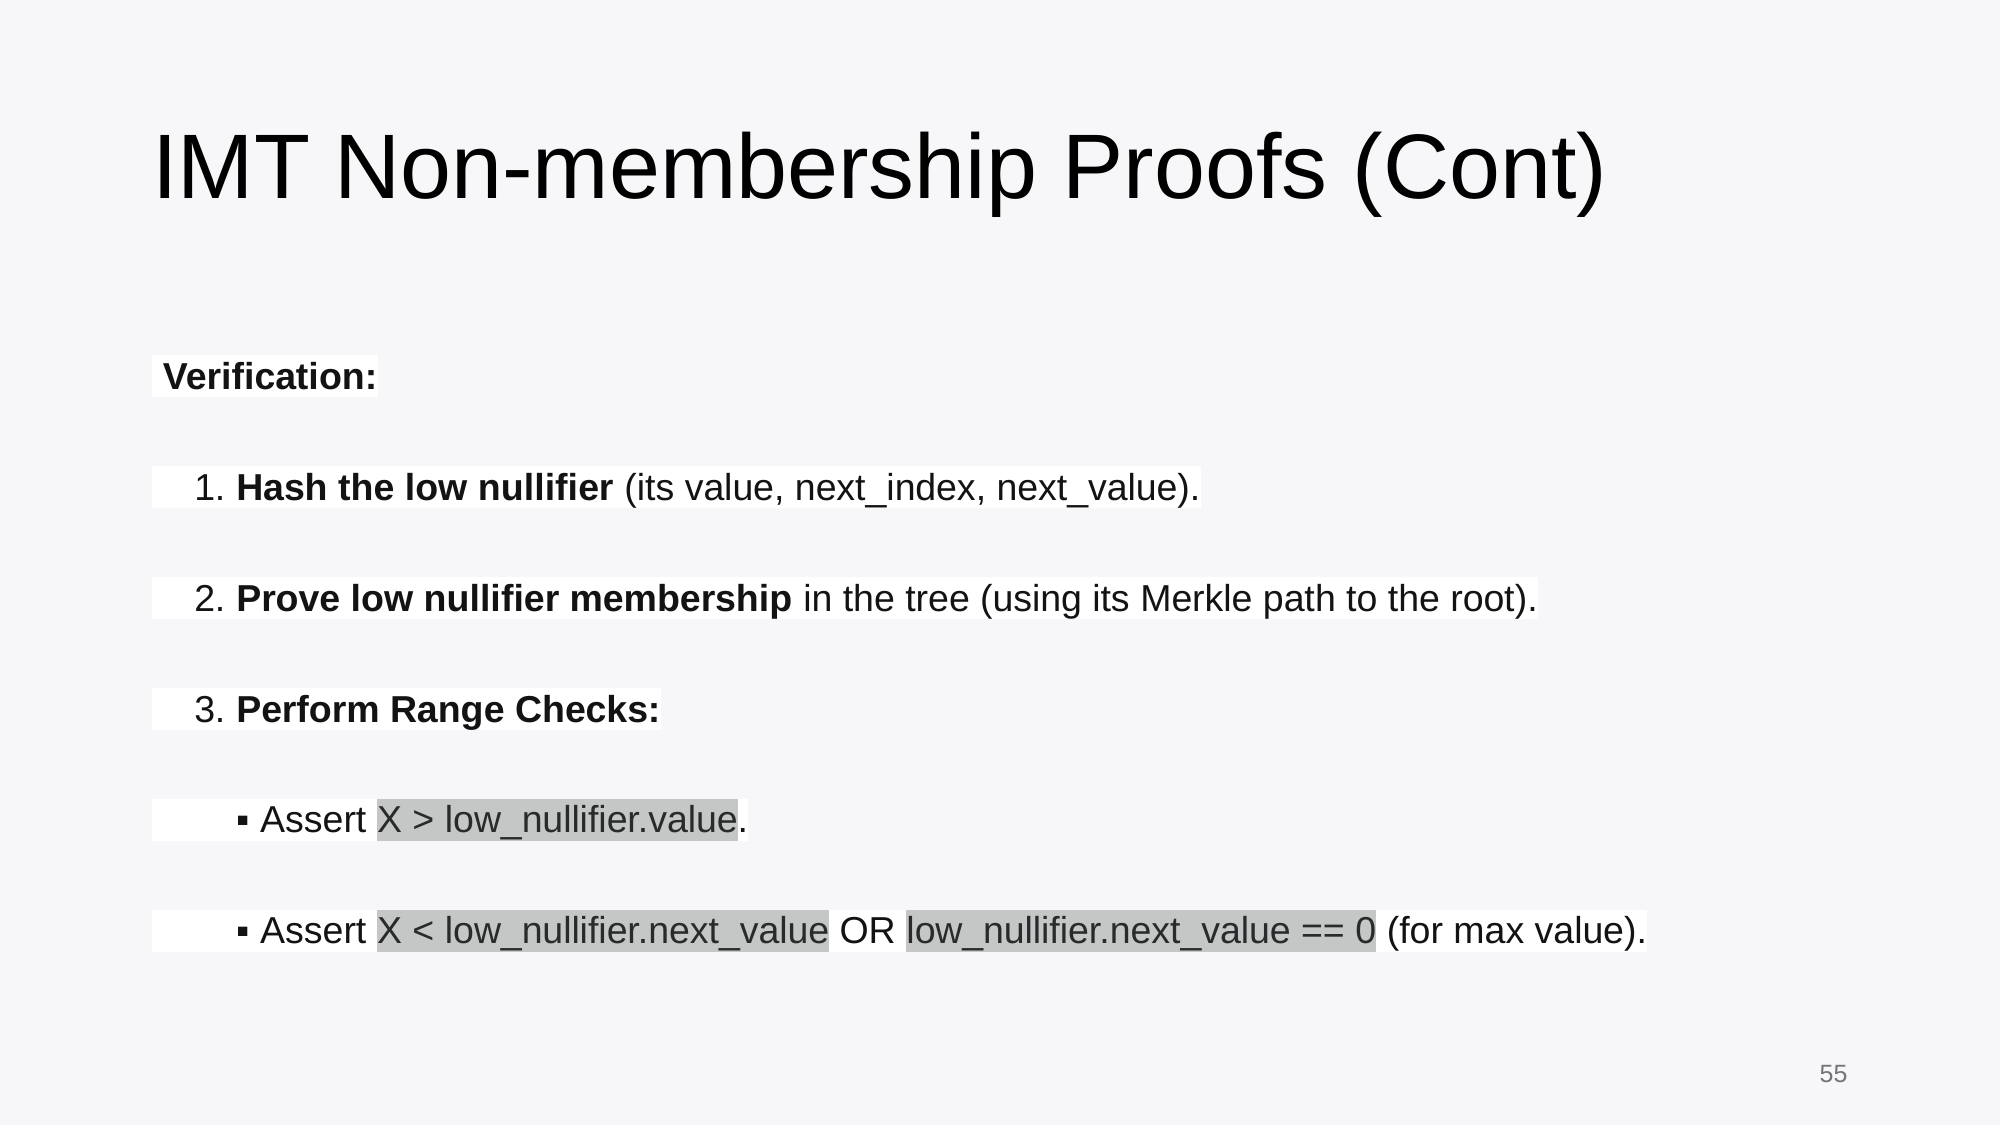

# IMT Non-membership Proofs (Cont)
 Verification:
    1. Hash the low nullifier (its value, next_index, next_value).
    2. Prove low nullifier membership in the tree (using its Merkle path to the root).
    3. Perform Range Checks:
        ▪ Assert X > low_nullifier.value.
        ▪ Assert X < low_nullifier.next_value OR low_nullifier.next_value == 0 (for max value).

55